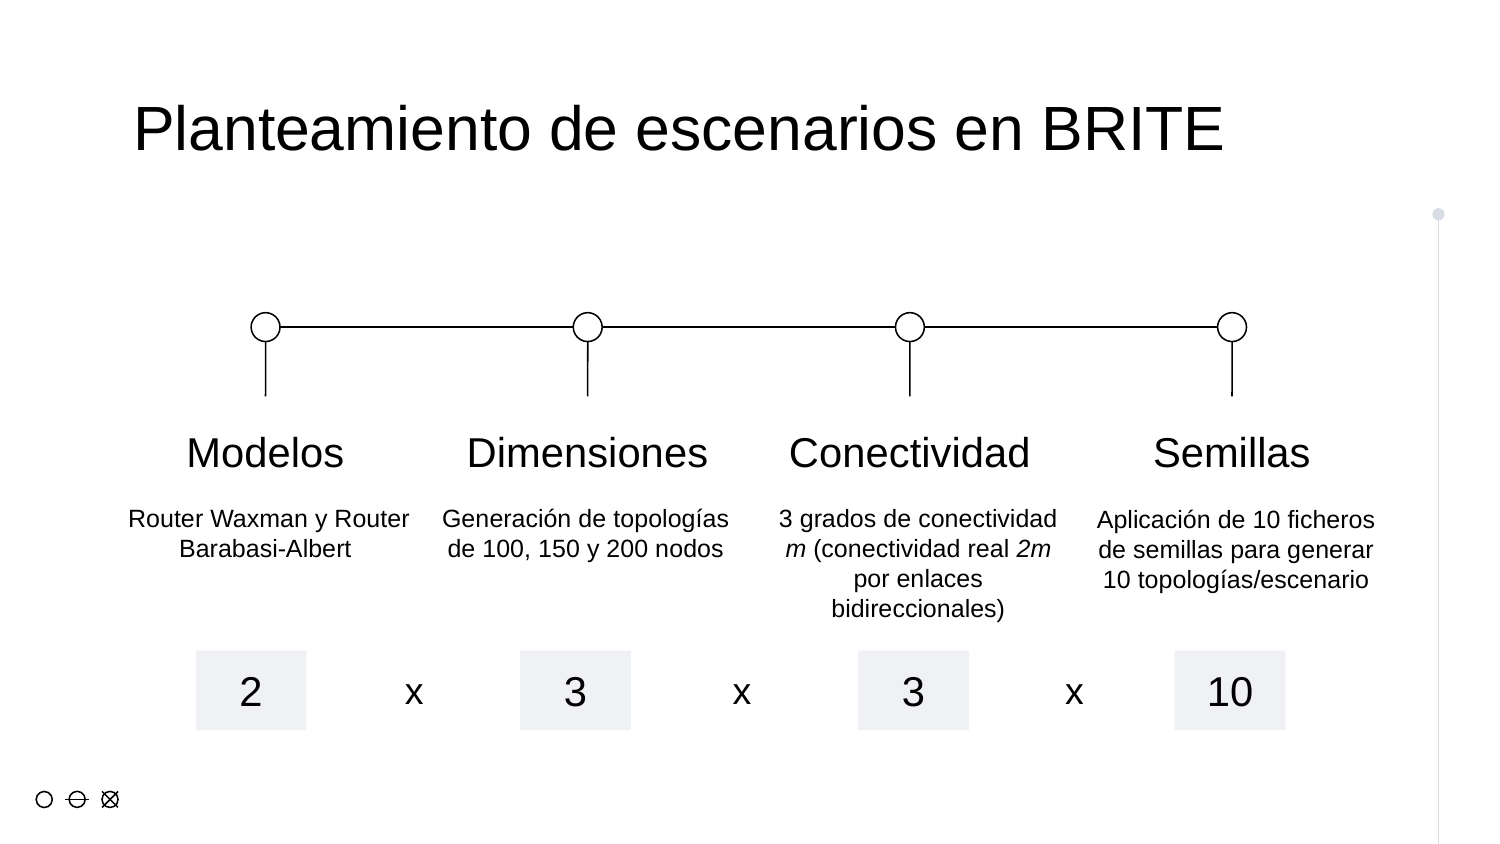

# Planteamiento de escenarios en BRITE

Modelos
Dimensiones
Conectividad
Semillas
3 grados de conectividad m (conectividad real 2m por enlaces bidireccionales)
 Router Waxman y Router Barabasi-Albert
Generación de topologías de 100, 150 y 200 nodos
Aplicación de 10 ficheros de semillas para generar 10 topologías/escenario
3
10
2
3
x
x
x